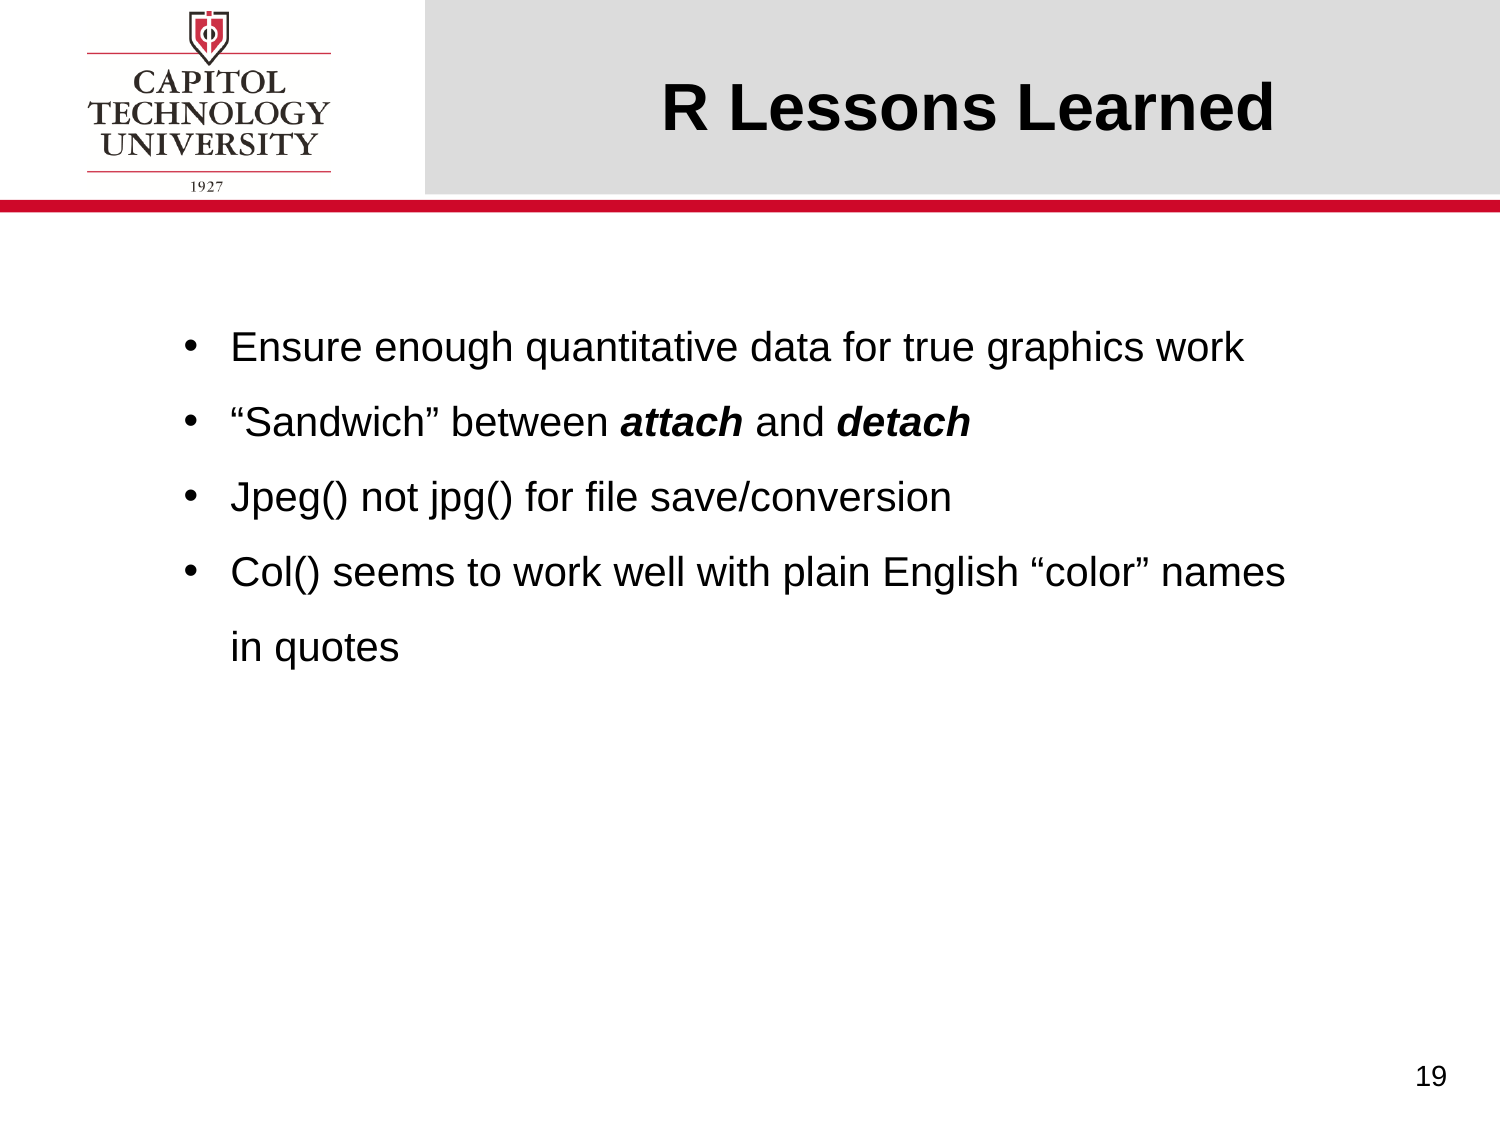

# R Lessons Learned
Ensure enough quantitative data for true graphics work
“Sandwich” between attach and detach
Jpeg() not jpg() for file save/conversion
Col() seems to work well with plain English “color” names in quotes

19